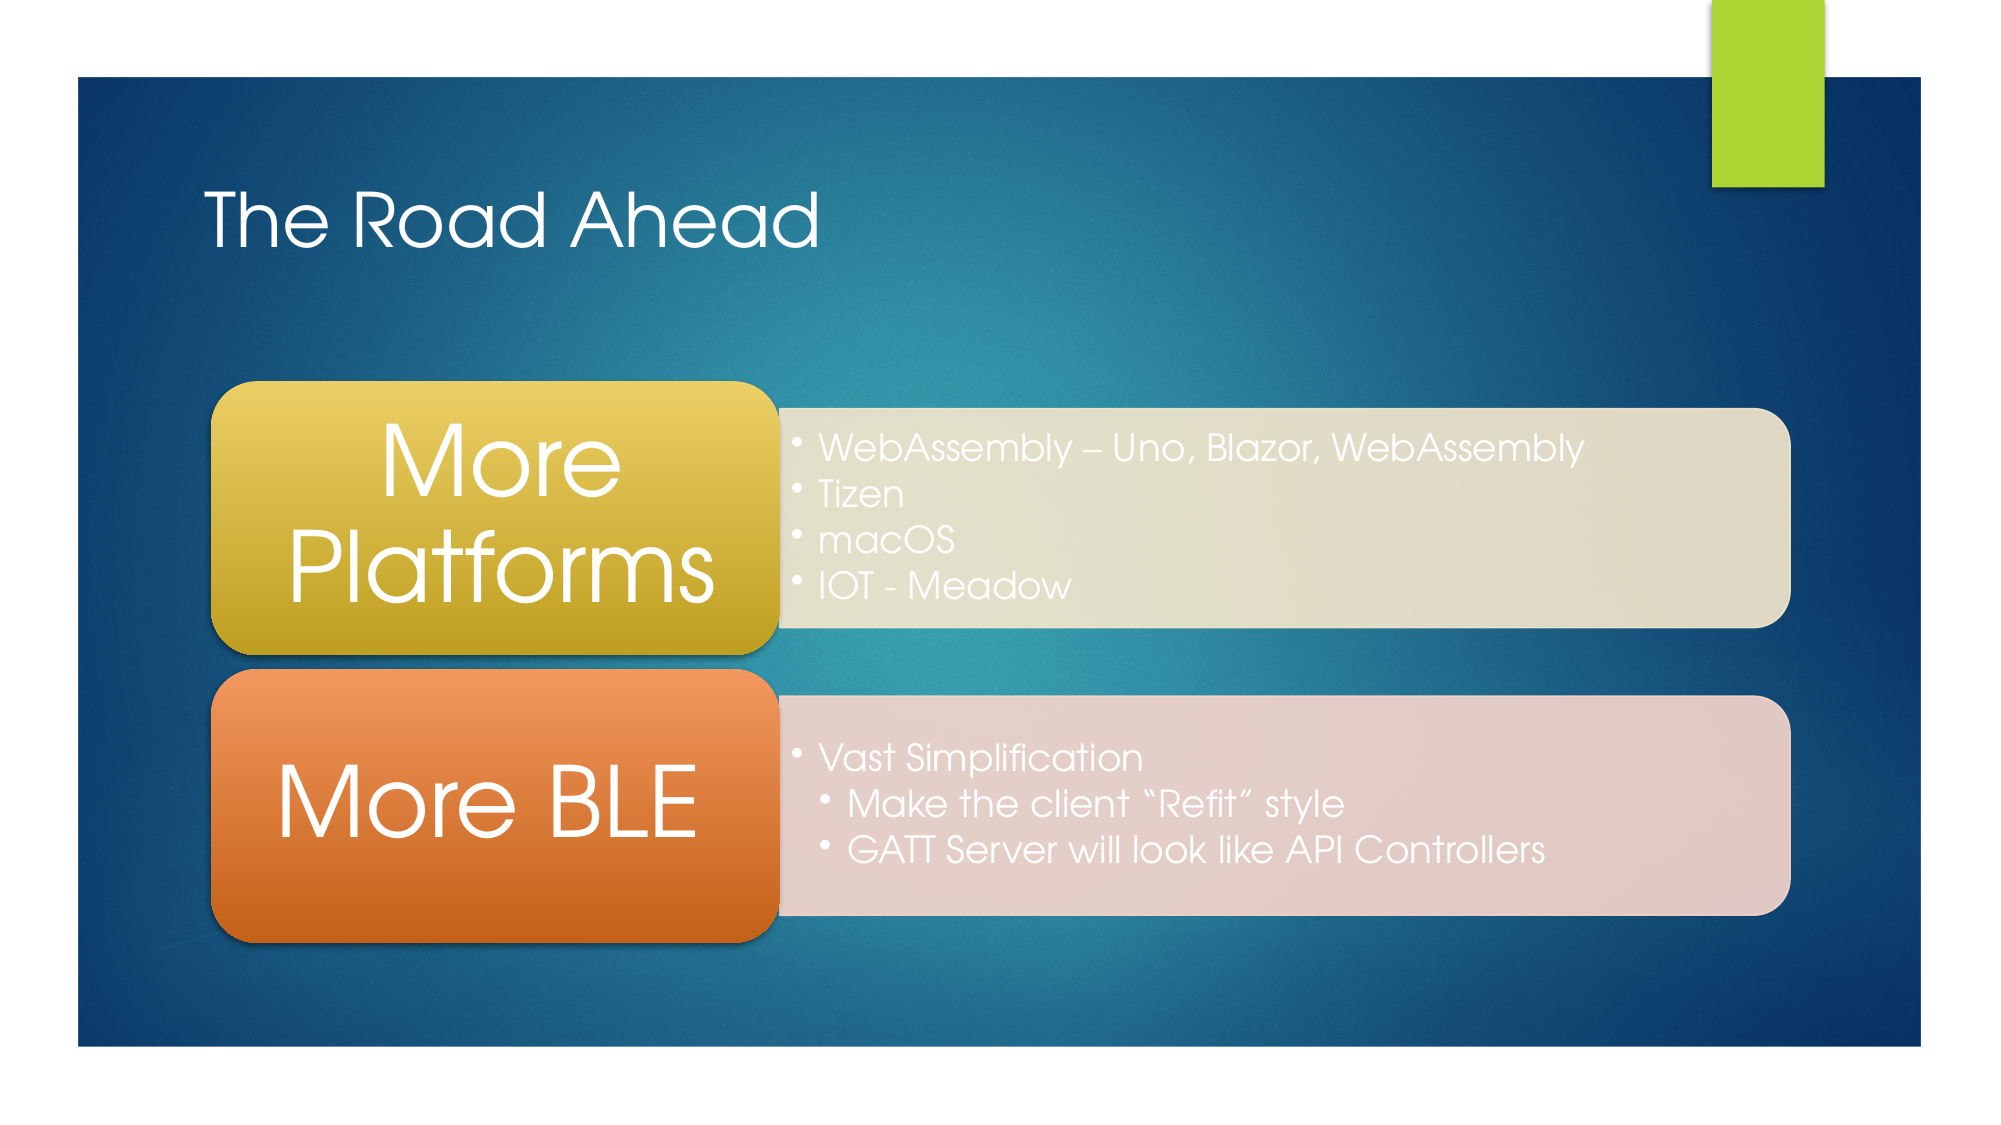

# The Road Ahead
WebAssembly – Uno, Blazor, WebAssembly
Tizen
macOS
IOT - Meadow
More Platforms
Vast Simplification
Make the client “Refit” style
GATT Server will look like API Controllers
More BLE